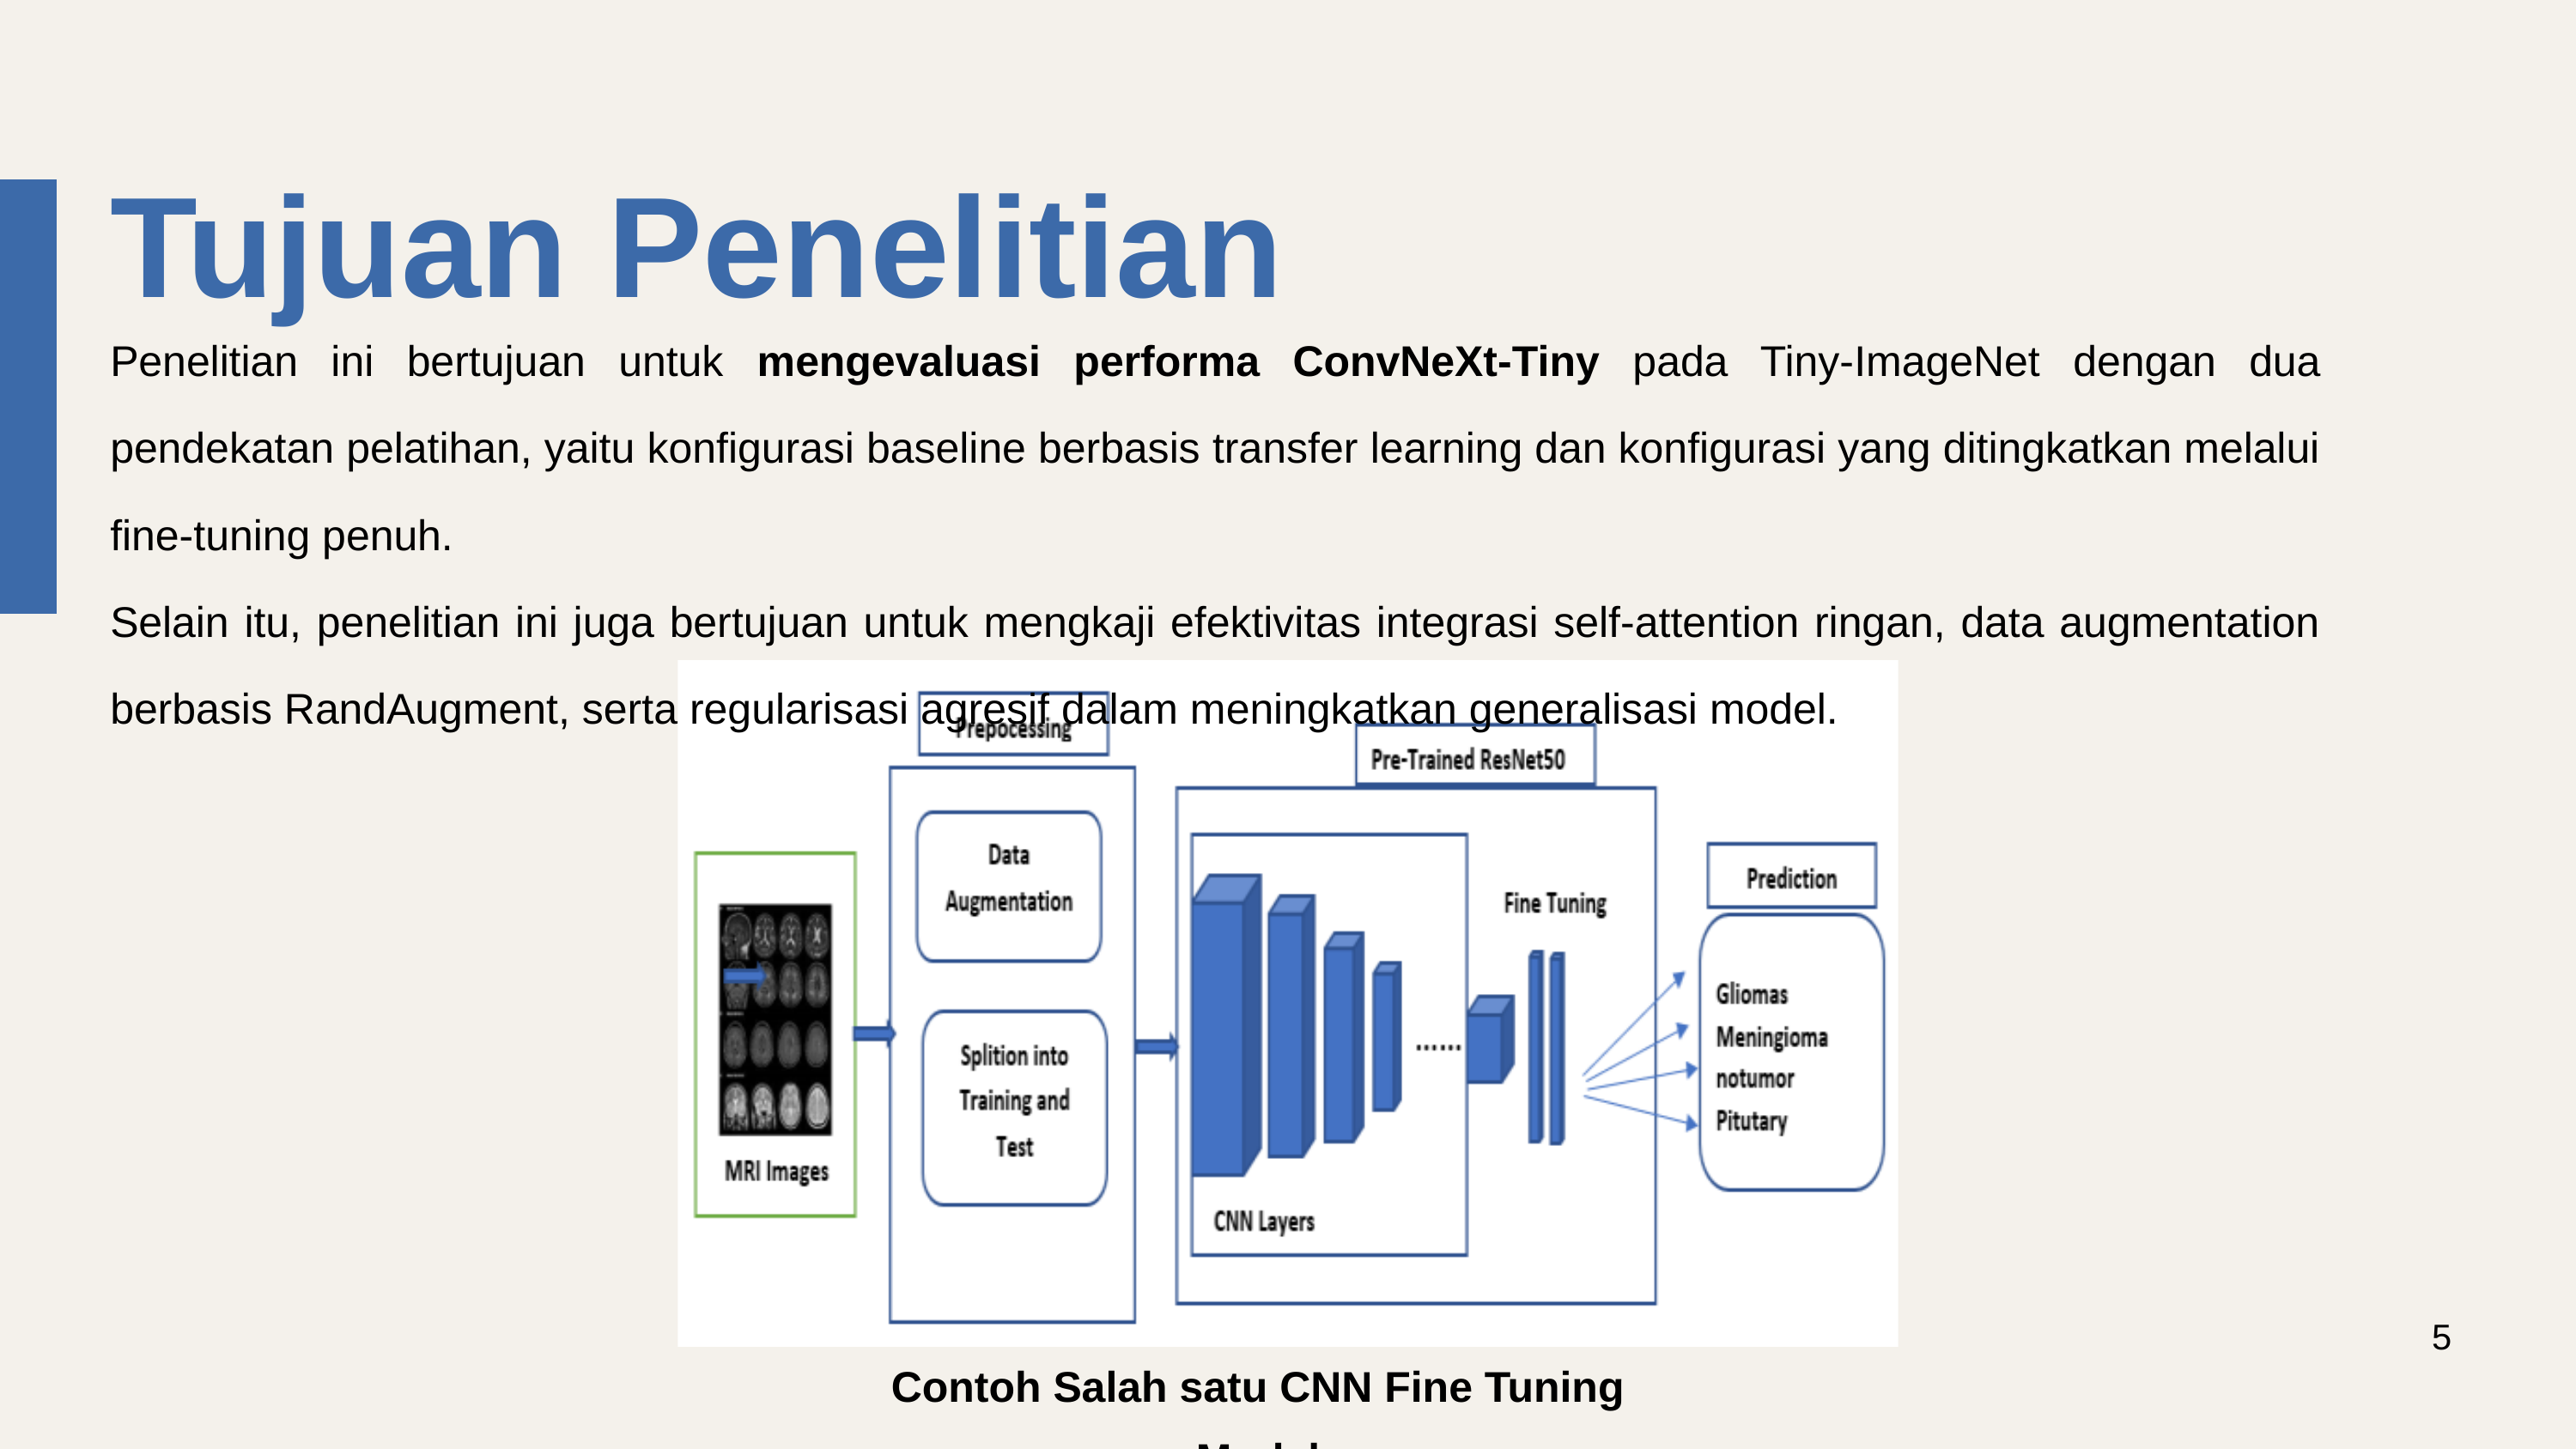

Tujuan Penelitian
Penelitian ini bertujuan untuk mengevaluasi performa ConvNeXt-Tiny pada Tiny-ImageNet dengan dua pendekatan pelatihan, yaitu konfigurasi baseline berbasis transfer learning dan konfigurasi yang ditingkatkan melalui fine-tuning penuh.
Selain itu, penelitian ini juga bertujuan untuk mengkaji efektivitas integrasi self-attention ringan, data augmentation berbasis RandAugment, serta regularisasi agresif dalam meningkatkan generalisasi model.

5
Contoh Salah satu CNN Fine Tuning Model